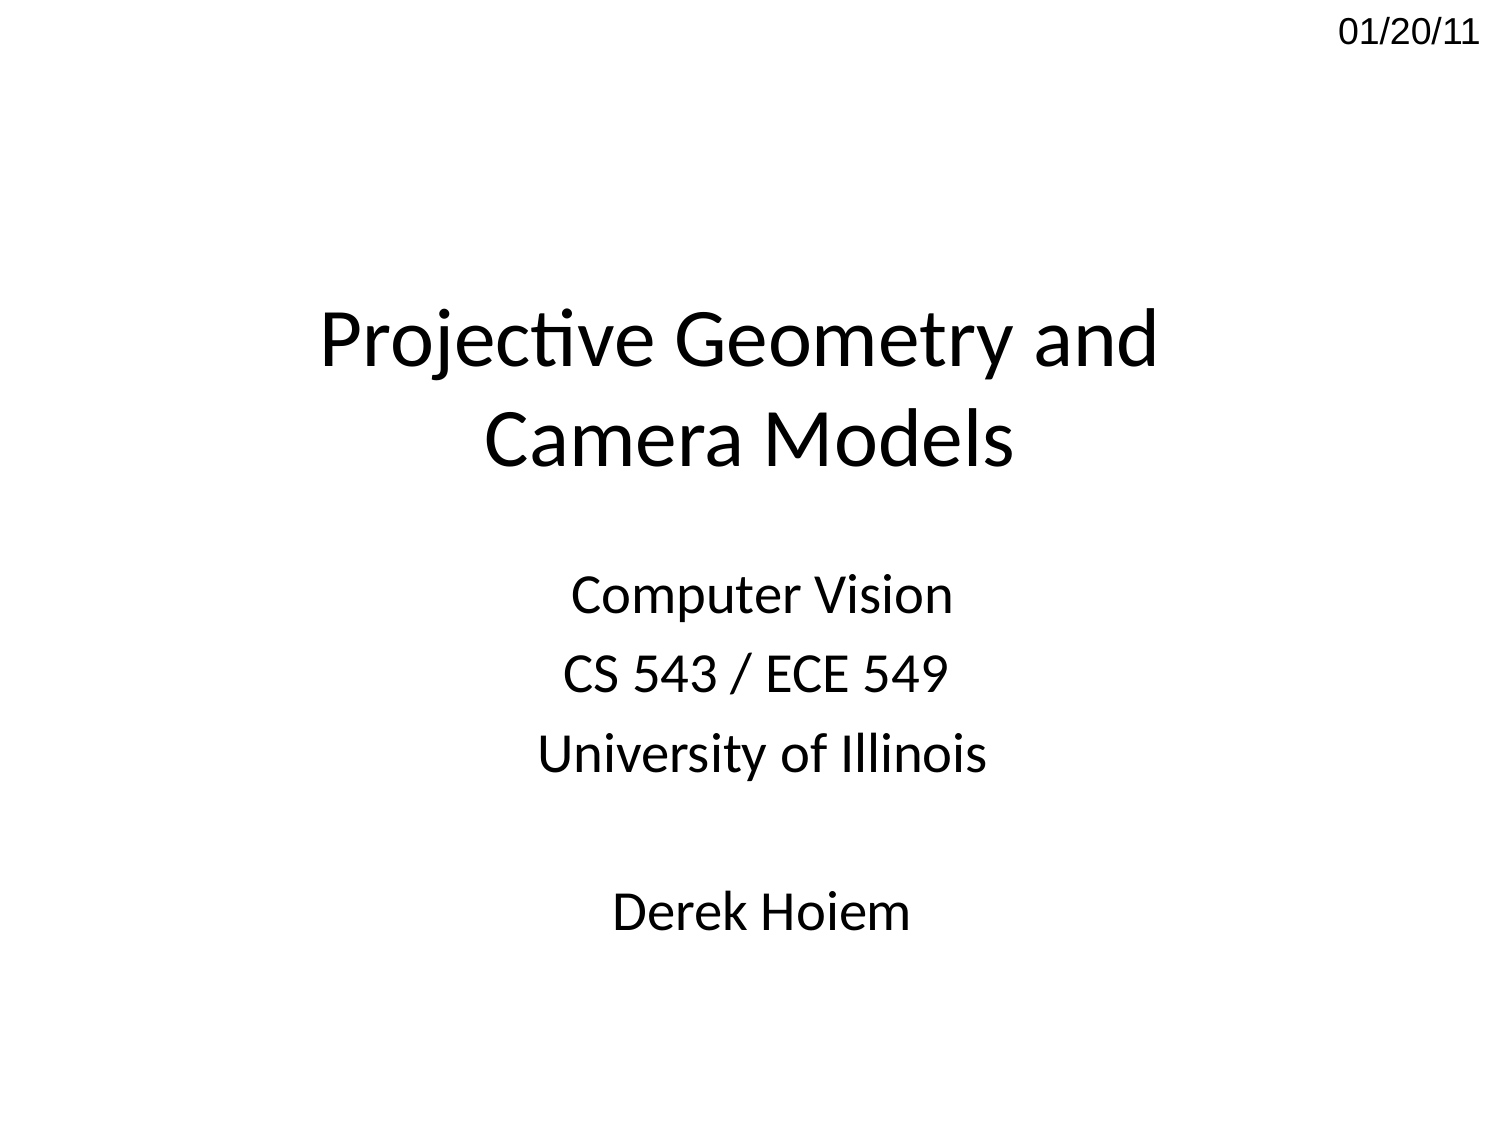

01/20/11
# Projective Geometry and Camera Models
Computer Vision
CS 543 / ECE 549
University of Illinois

Derek Hoiem